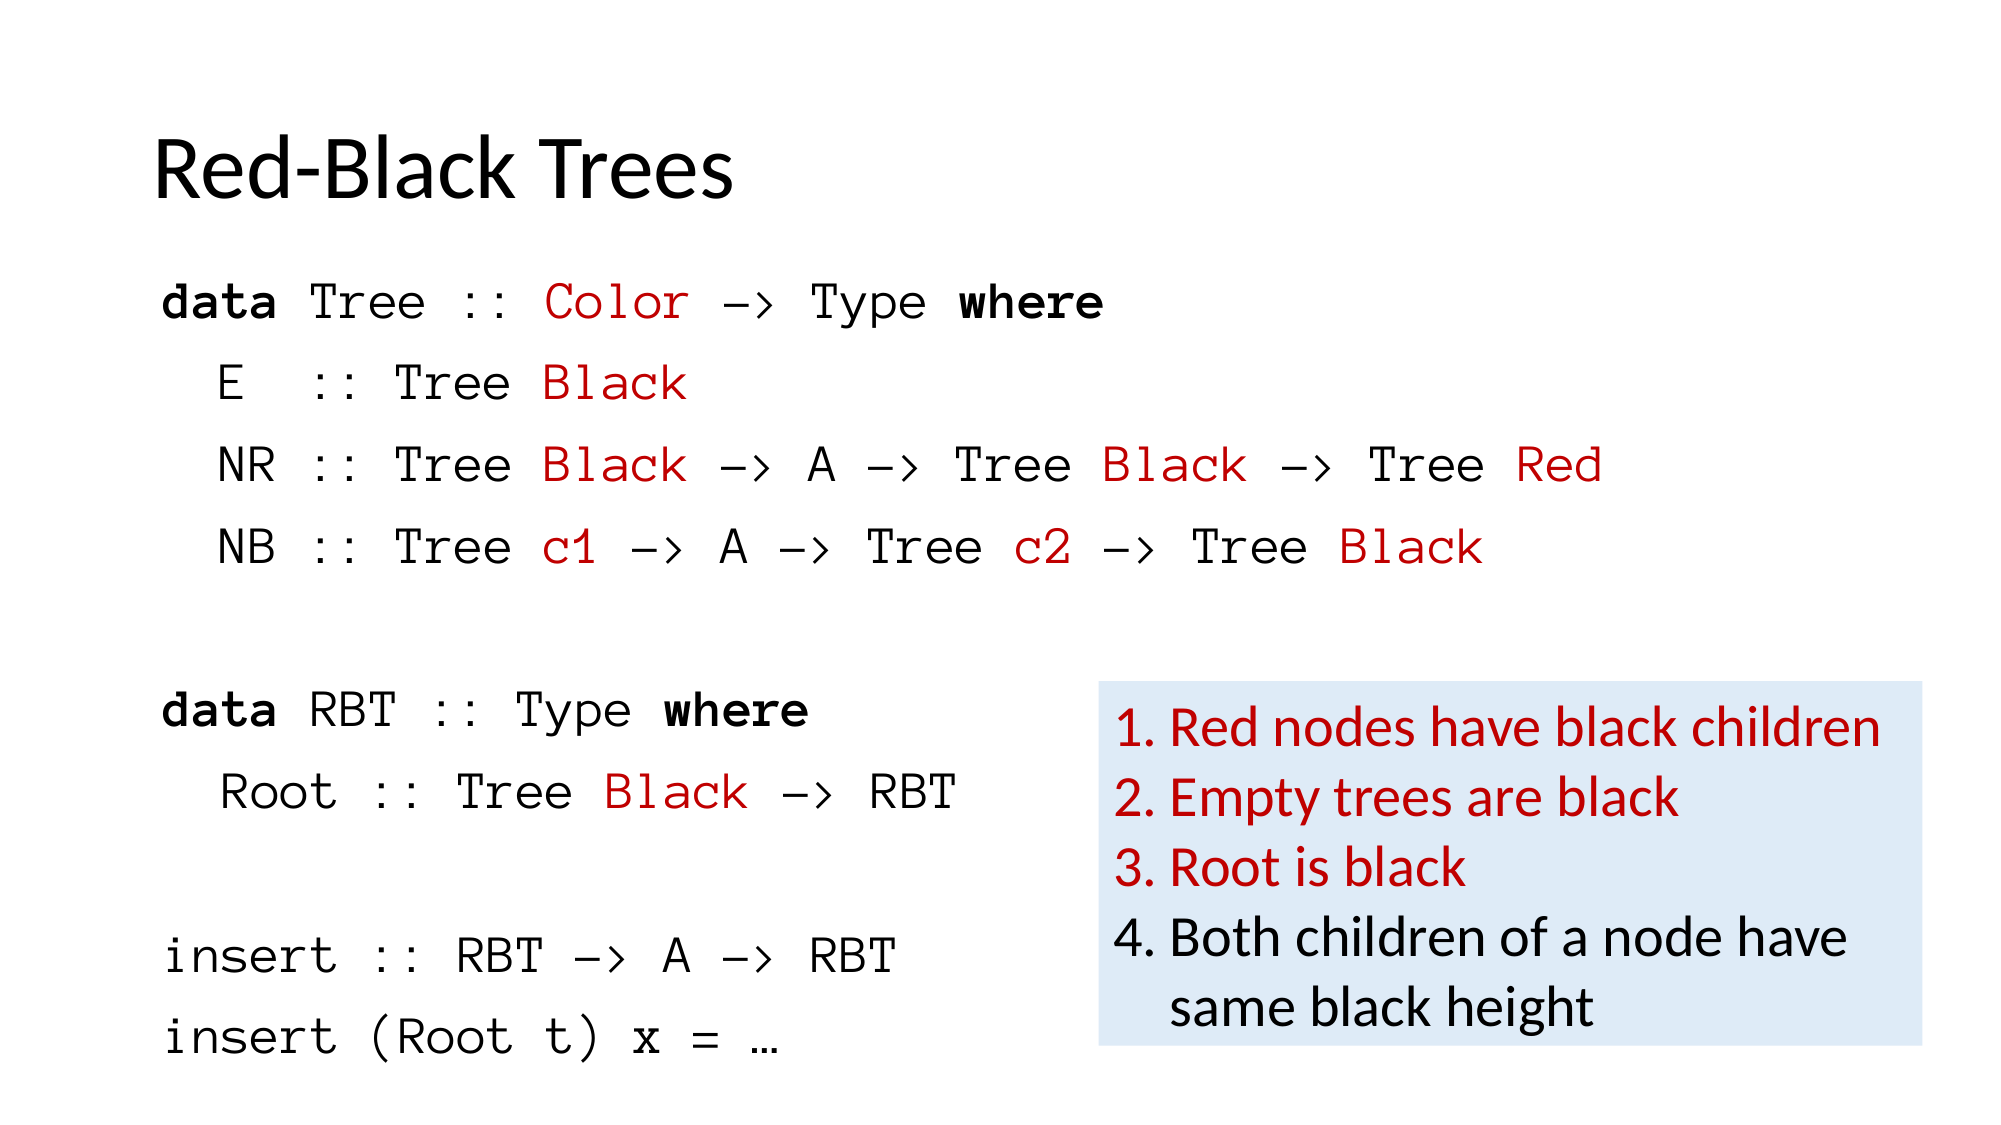

# Red-Black Trees
data Tree :: Color -> Type where
	E  :: Tree Black
	NR :: Tree Black -> A -> Tree Black -> Tree Red
	NB :: Tree c1 -> A -> Tree c2 -> Tree Black

data RBT :: Type where
  Root :: Tree Black -> RBT

insert :: RBT -> A -> RBT
insert (Root t) x = …

Red nodes have black children
Empty trees are black
Root is black
Both children of a node have same black height